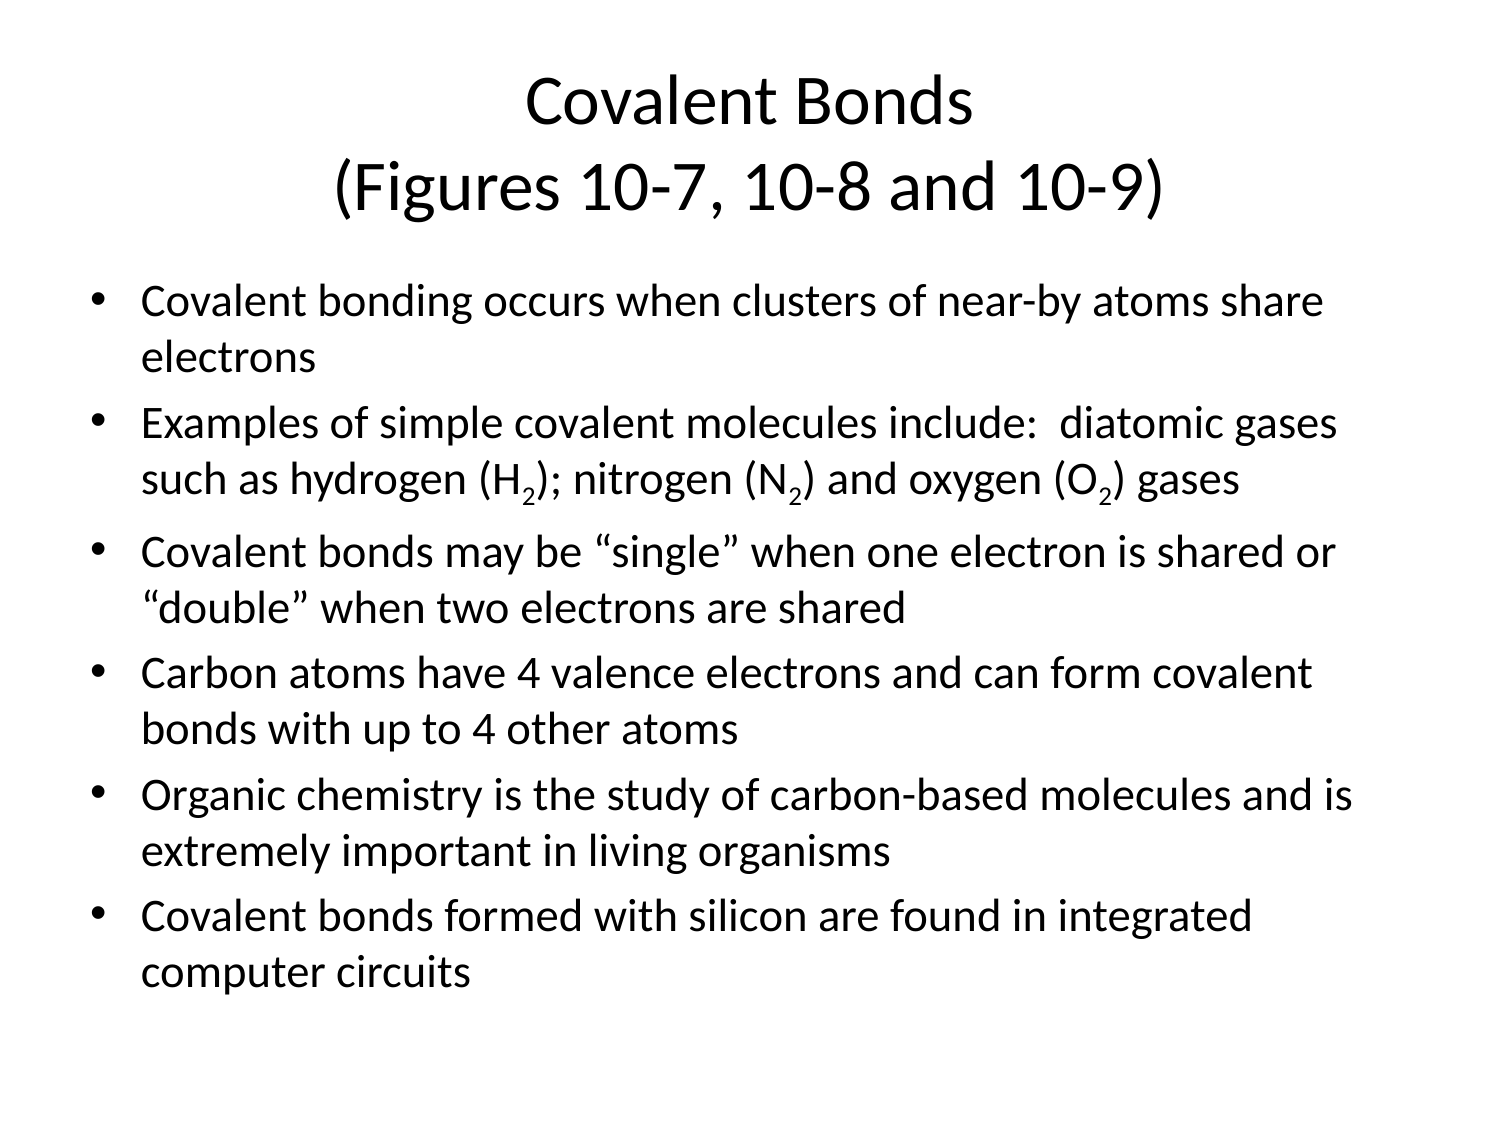

# Covalent Bonds (Figures 10-7, 10-8 and 10-9)
Covalent bonding occurs when clusters of near-by atoms share electrons
Examples of simple covalent molecules include:  diatomic gases such as hydrogen (H2); nitrogen (N2) and oxygen (O2) gases
Covalent bonds may be “single” when one electron is shared or “double” when two electrons are shared
Carbon atoms have 4 valence electrons and can form covalent bonds with up to 4 other atoms
Organic chemistry is the study of carbon-based molecules and is extremely important in living organisms
Covalent bonds formed with silicon are found in integrated computer circuits